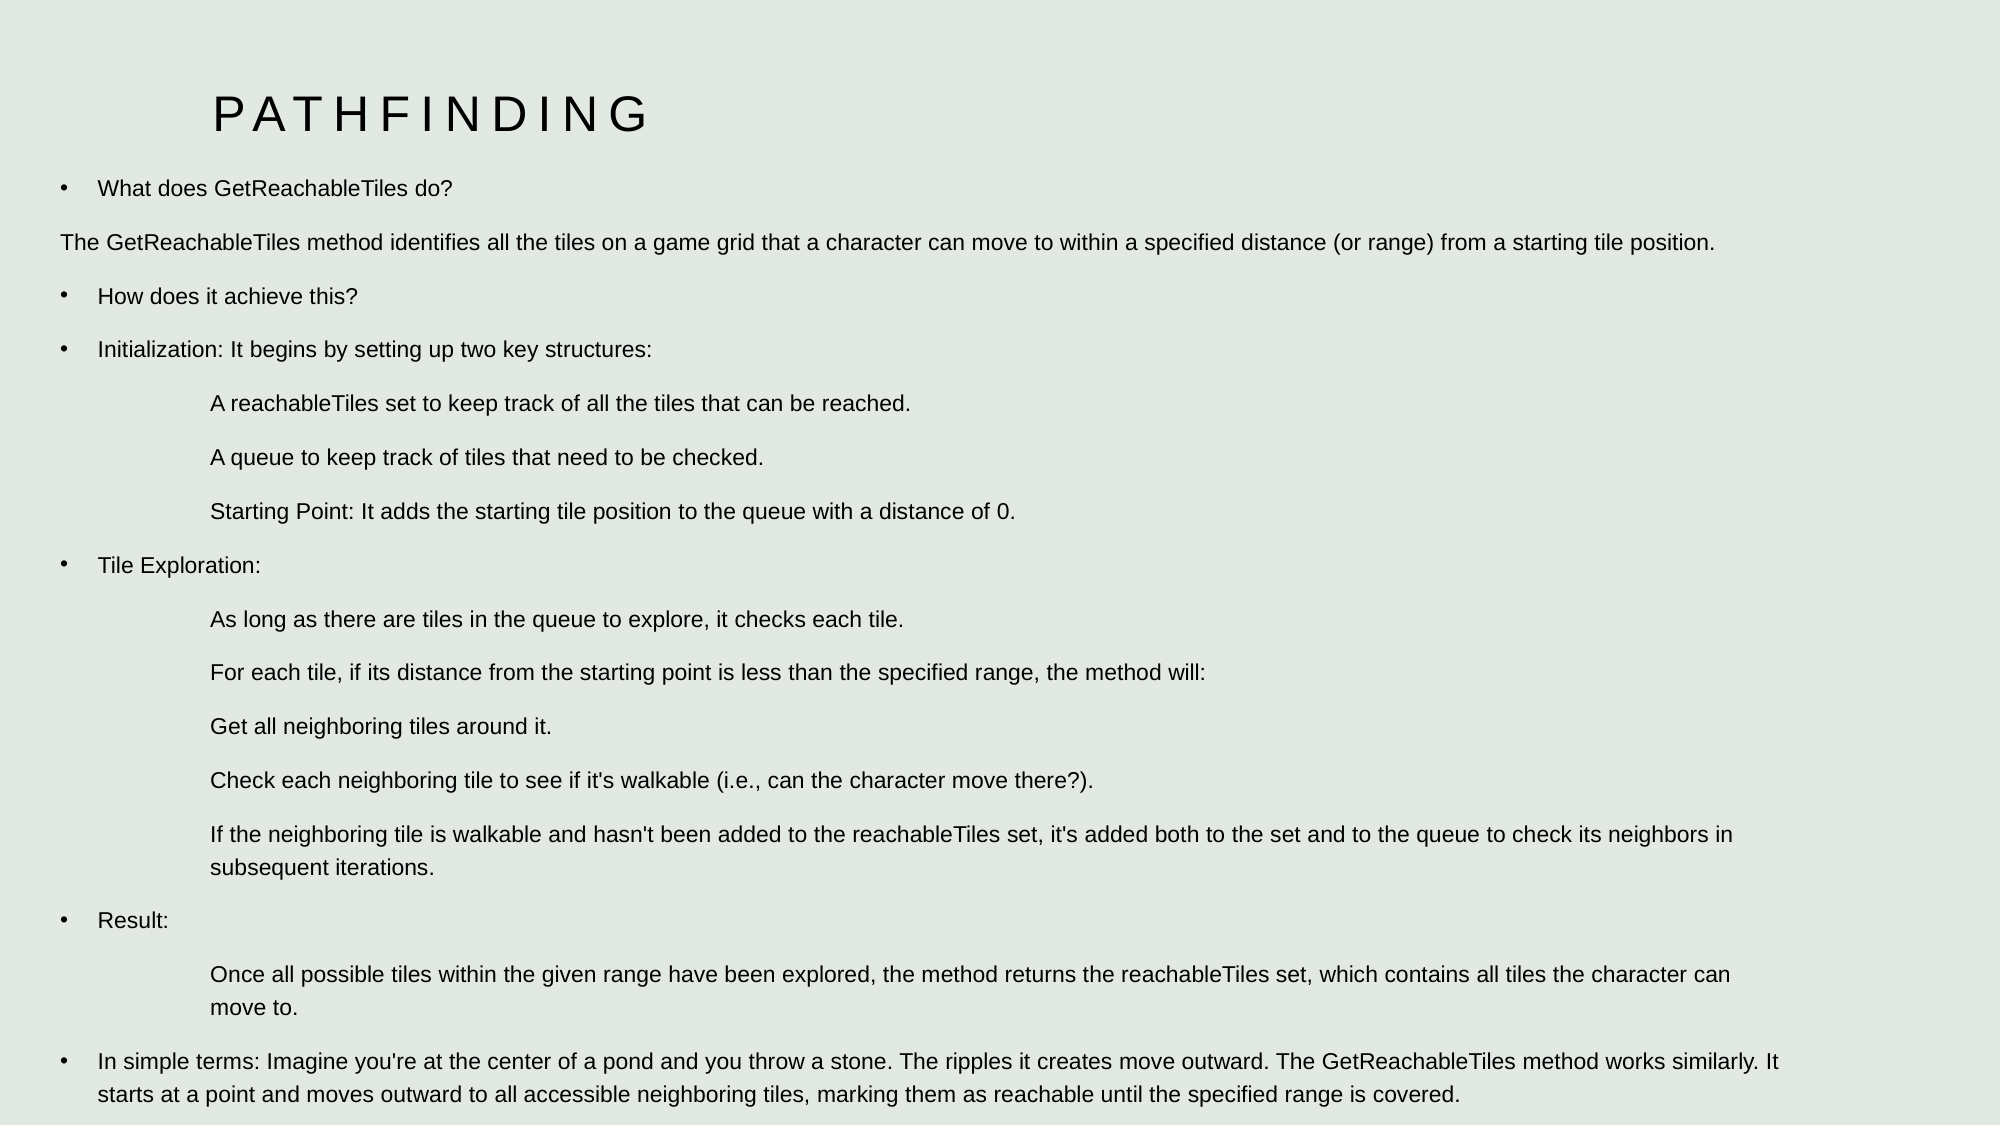

# Pathfinding
What does GetReachableTiles do?
The GetReachableTiles method identifies all the tiles on a game grid that a character can move to within a specified distance (or range) from a starting tile position.
How does it achieve this?
Initialization: It begins by setting up two key structures:
	A reachableTiles set to keep track of all the tiles that can be reached.
	A queue to keep track of tiles that need to be checked.
	Starting Point: It adds the starting tile position to the queue with a distance of 0.
Tile Exploration:
	As long as there are tiles in the queue to explore, it checks each tile.
	For each tile, if its distance from the starting point is less than the specified range, the method will:
	Get all neighboring tiles around it.
	Check each neighboring tile to see if it's walkable (i.e., can the character move there?).
	If the neighboring tile is walkable and hasn't been added to the reachableTiles set, it's added both to the set and to the queue to check its neighbors in 	subsequent iterations.
Result:
	Once all possible tiles within the given range have been explored, the method returns the reachableTiles set, which contains all tiles the character can 	move to.
In simple terms: Imagine you're at the center of a pond and you throw a stone. The ripples it creates move outward. The GetReachableTiles method works similarly. It starts at a point and moves outward to all accessible neighboring tiles, marking them as reachable until the specified range is covered.